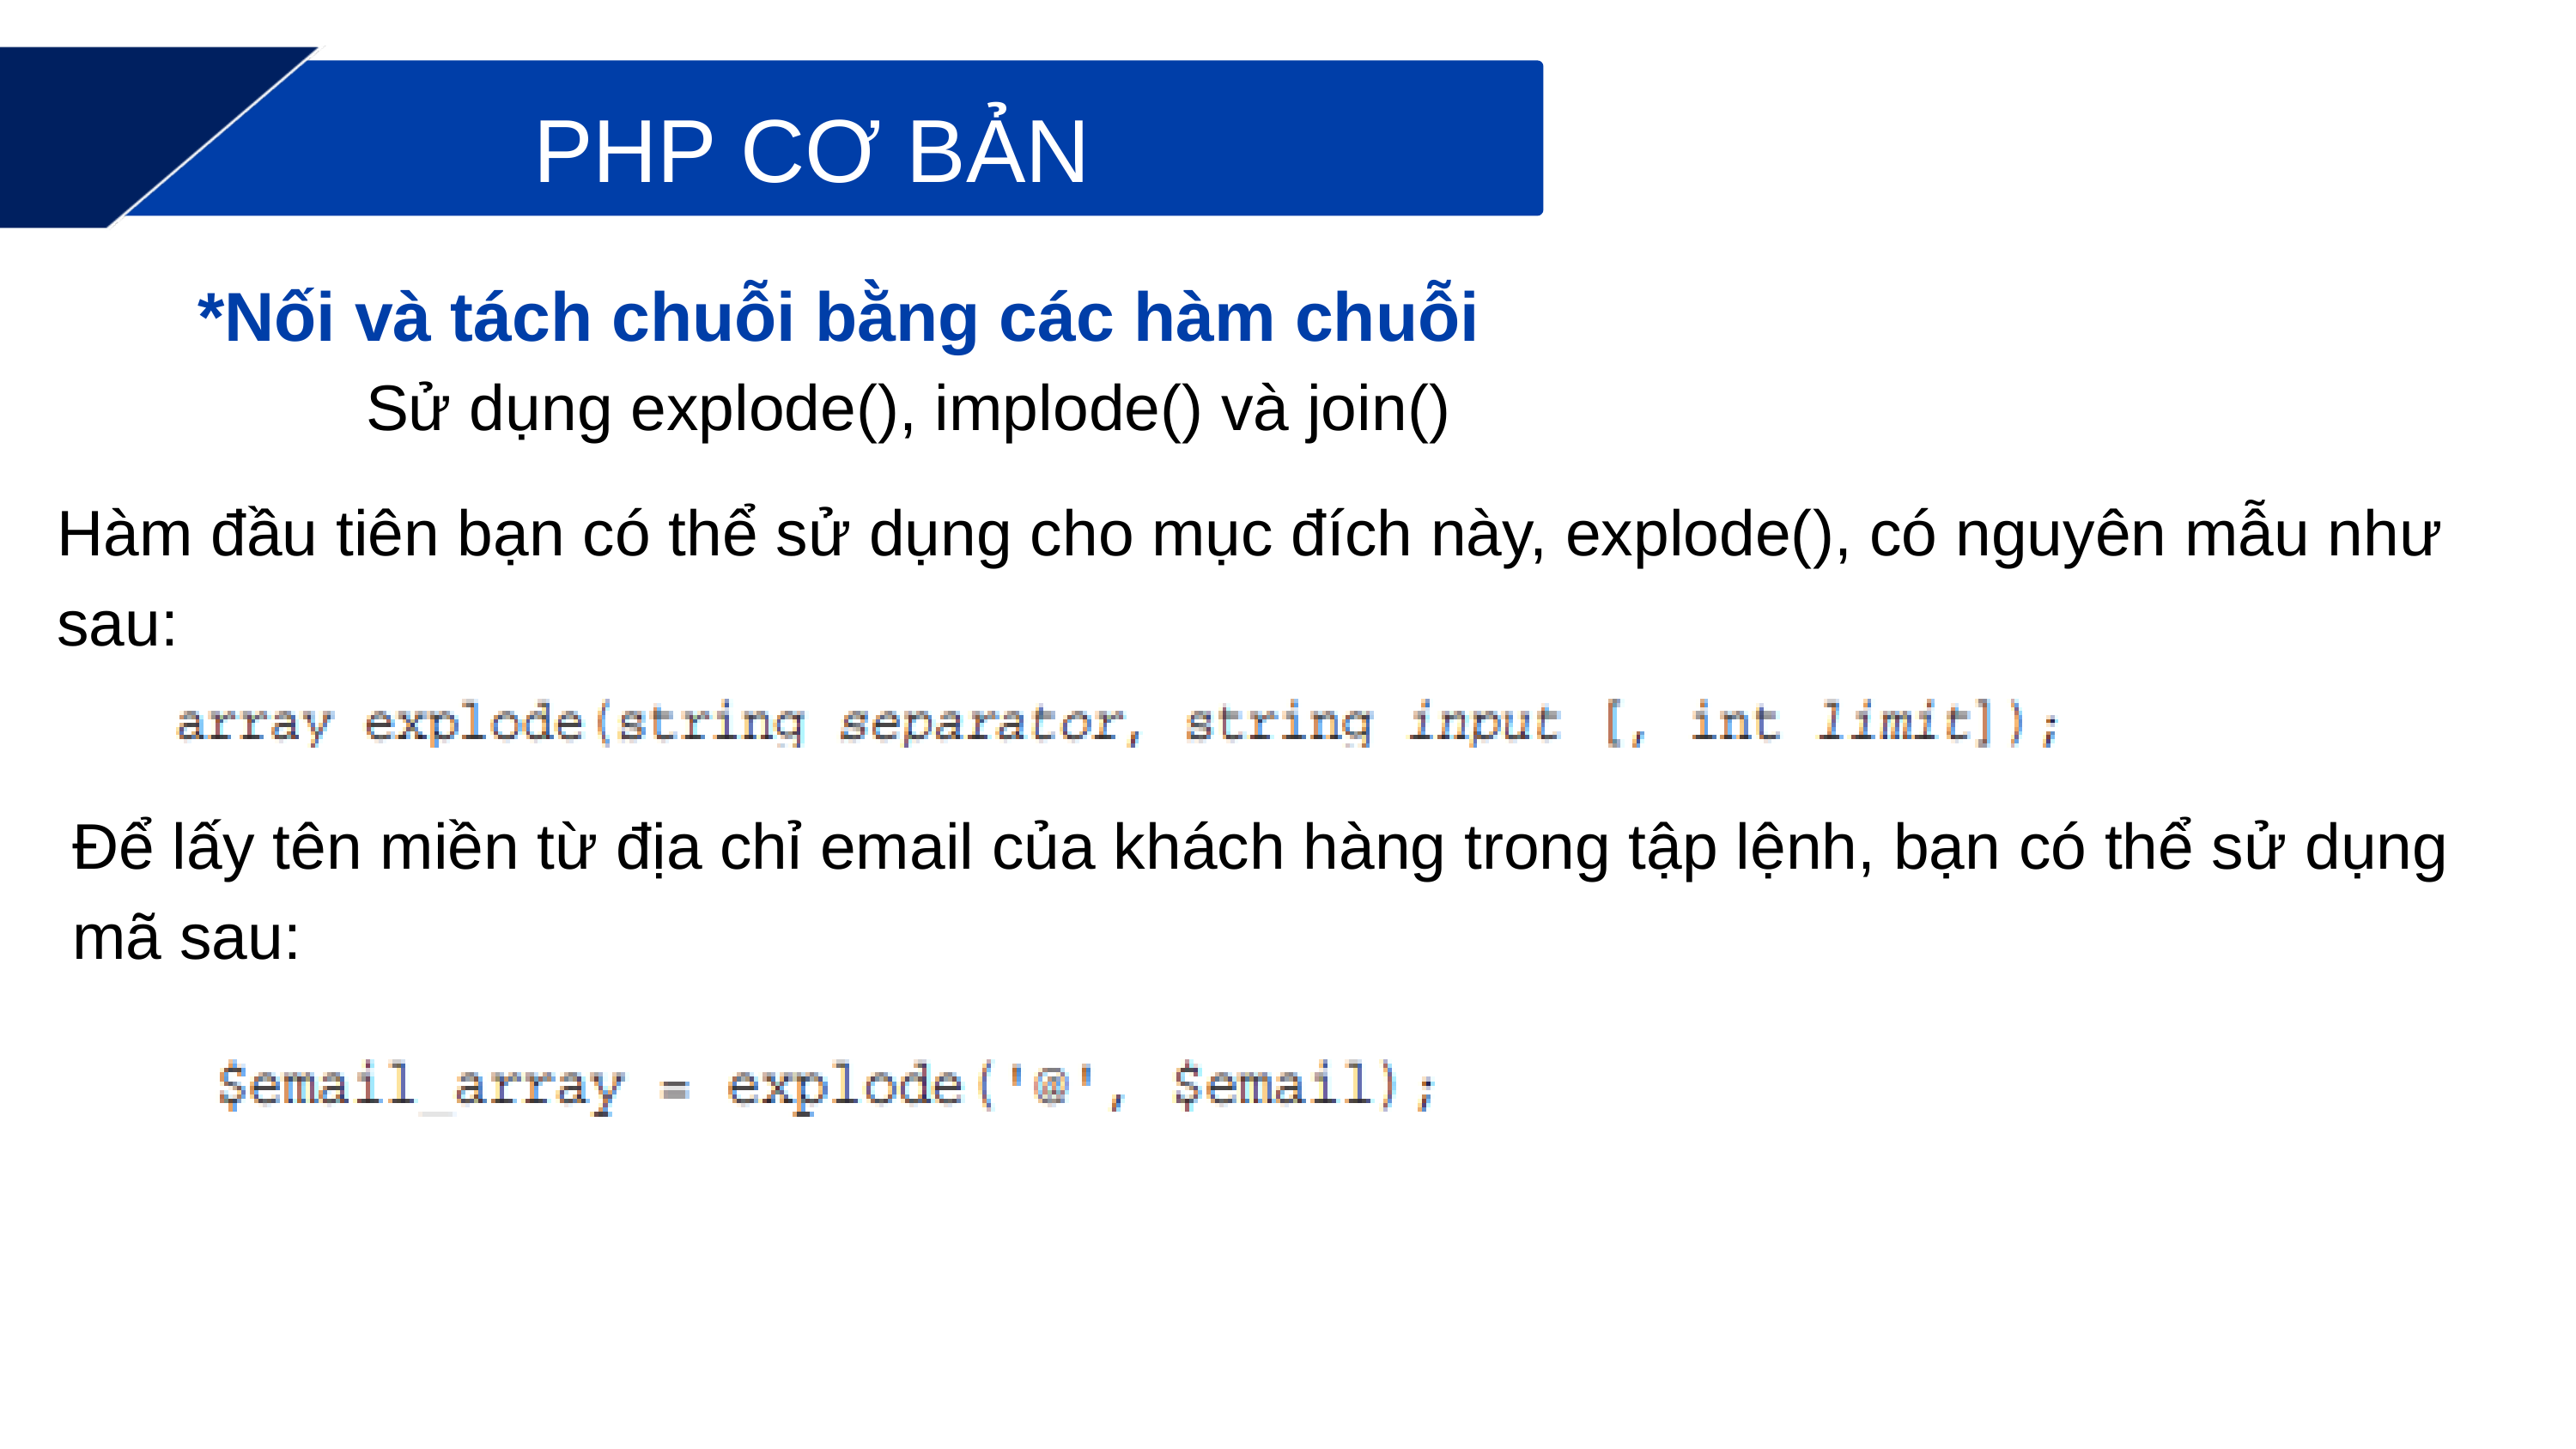

PHP CƠ BẢN

*Nối và tách chuỗi bằng các hàm chuỗi
Sử dụng explode(), implode() và join()
Hàm đầu tiên bạn có thể sử dụng cho mục đích này, explode(), có nguyên mẫu như sau:

Để lấy tên miền từ địa chỉ email của khách hàng trong tập lệnh, bạn có thể sử dụng mã sau: